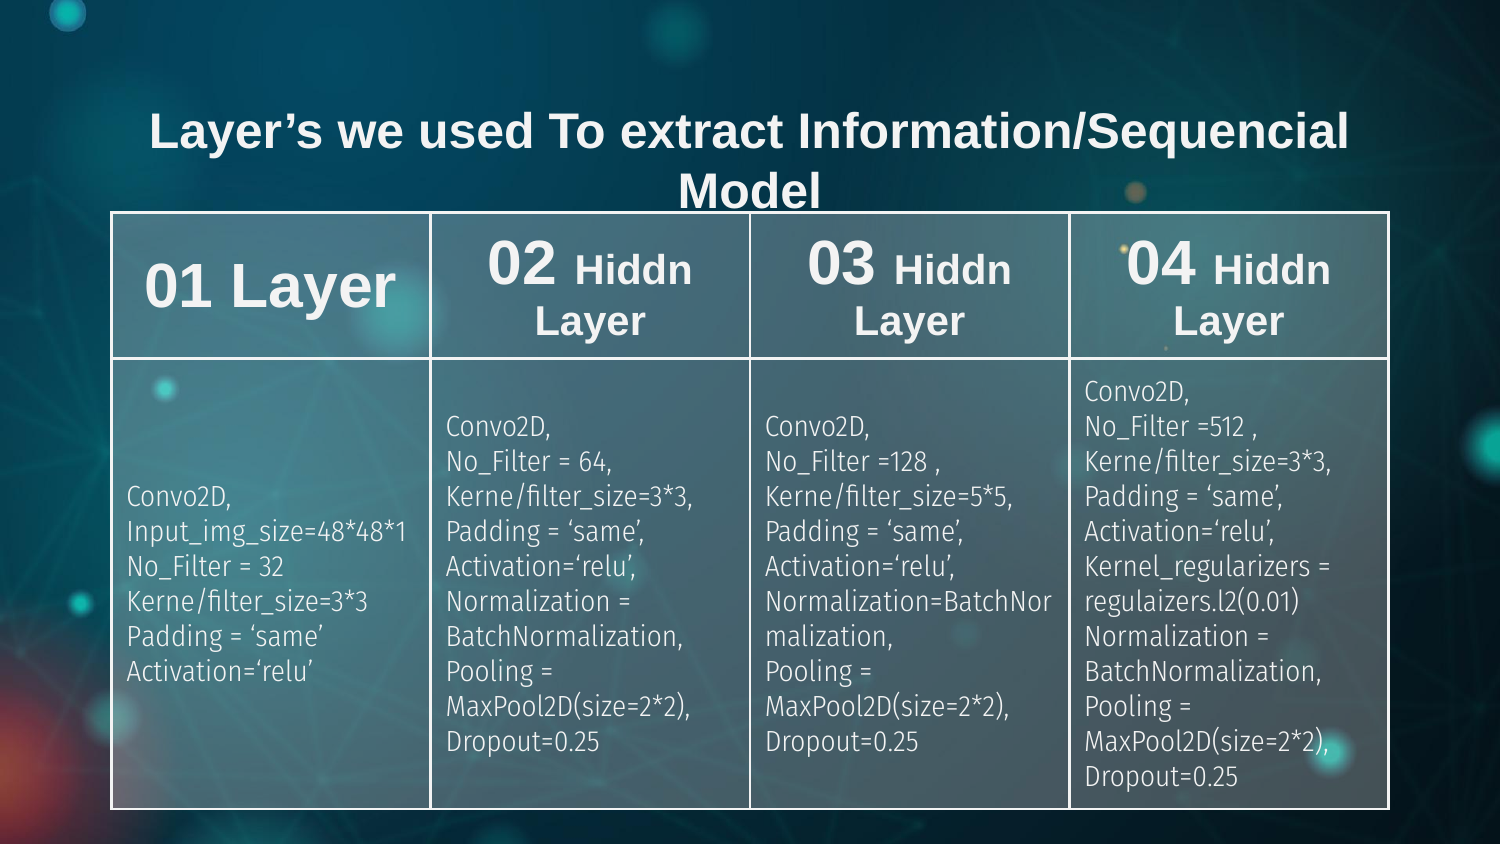

# Layer’s we used To extract Information/Sequencial Model
| 01 Layer | 02 Hiddn Layer | 03 Hiddn Layer | 04 Hiddn Layer |
| --- | --- | --- | --- |
| Convo2D, Input\_img\_size=48\*48\*1 No\_Filter = 32 Kerne/filter\_size=3\*3 Padding = ‘same’ Activation=‘relu’ | Convo2D, No\_Filter = 64, Kerne/filter\_size=3\*3, Padding = ‘same’, Activation=‘relu’, Normalization = BatchNormalization, Pooling = MaxPool2D(size=2\*2), Dropout=0.25 | Convo2D, No\_Filter =128 , Kerne/filter\_size=5\*5, Padding = ‘same’, Activation=‘relu’, Normalization=BatchNormalization, Pooling = MaxPool2D(size=2\*2), Dropout=0.25 | Convo2D, No\_Filter =512 , Kerne/filter\_size=3\*3, Padding = ‘same’, Activation=‘relu’, Kernel\_regularizers = regulaizers.l2(0.01) Normalization = BatchNormalization, Pooling = MaxPool2D(size=2\*2), Dropout=0.25 |